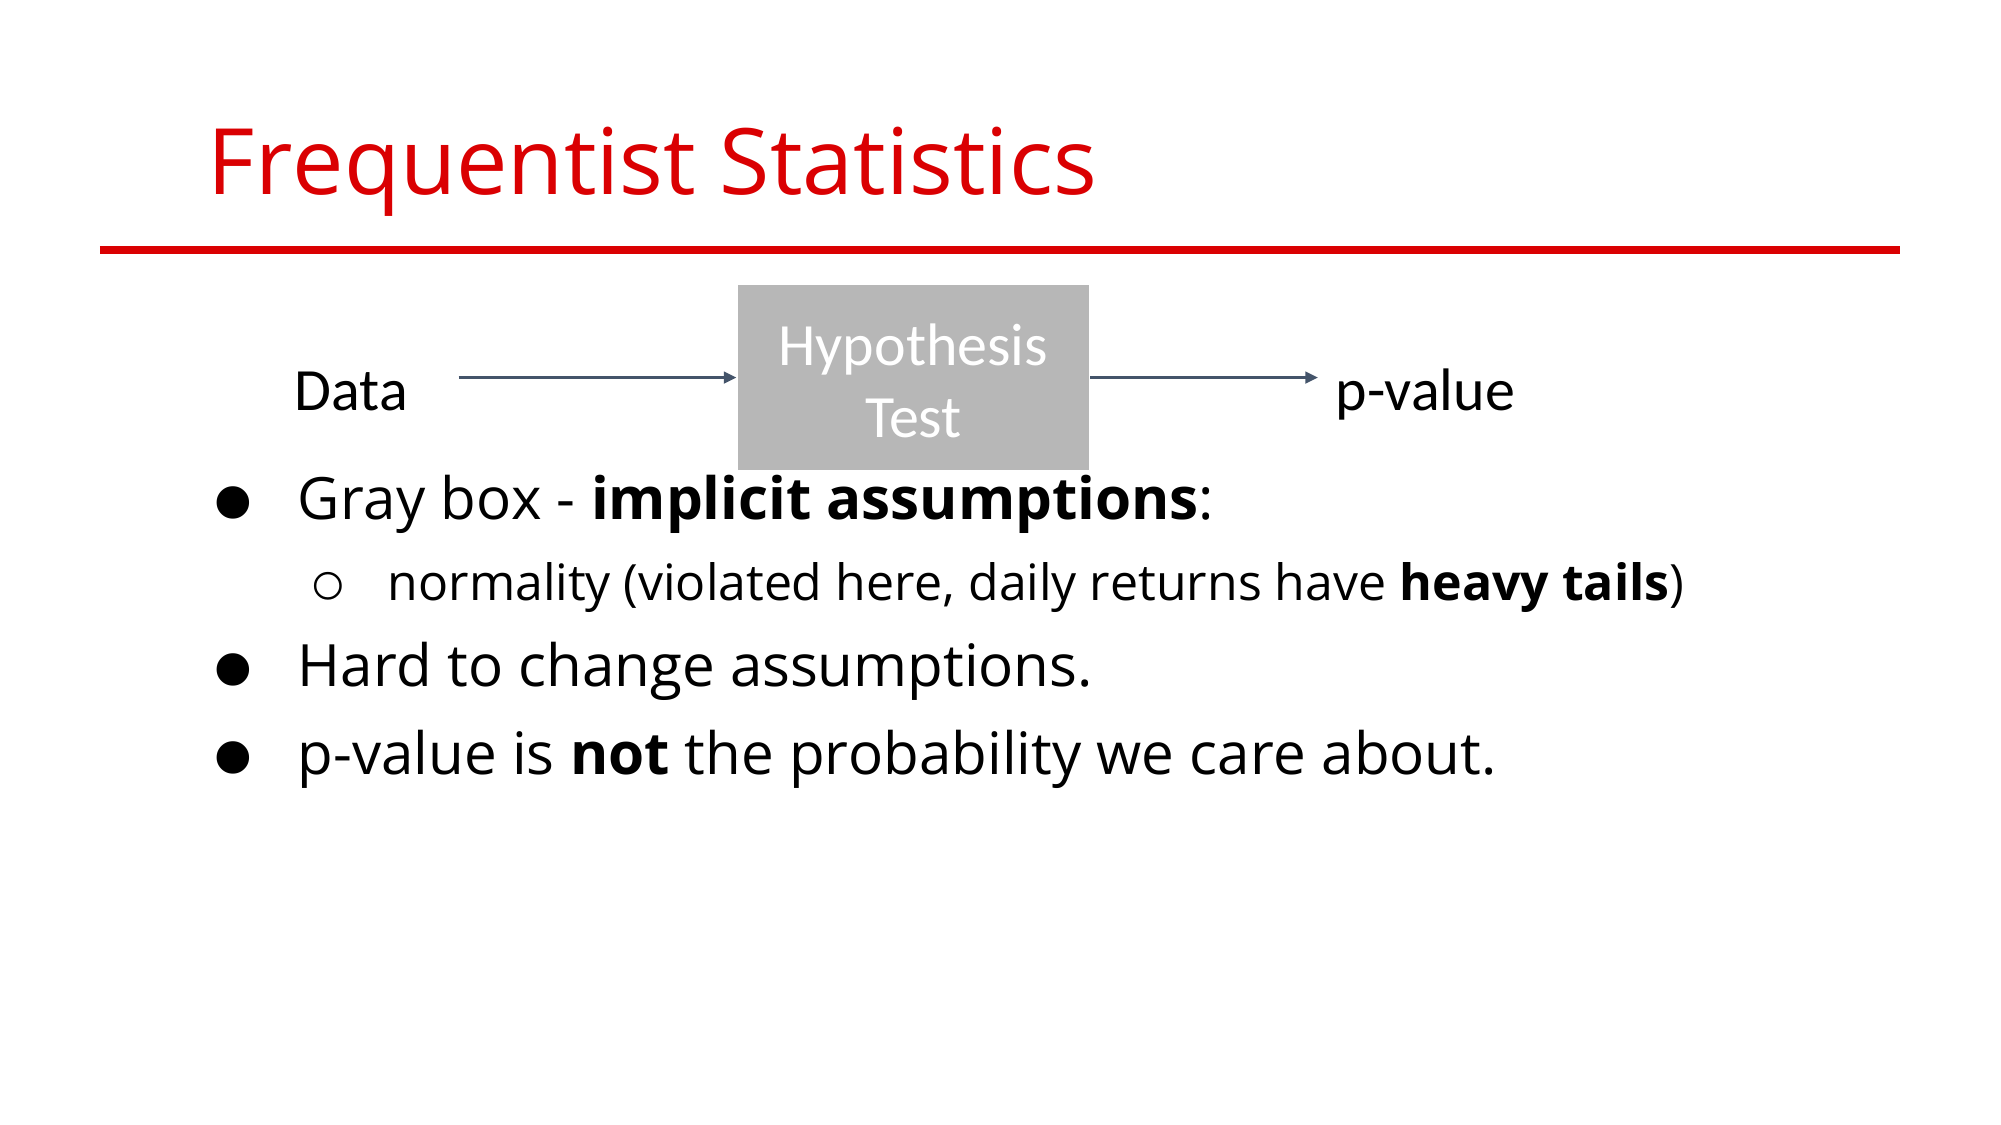

# Frequentist Statistics
Hypothesis
Test
Data
p-value
Gray box - implicit assumptions:
normality (violated here, daily returns have heavy tails)
Hard to change assumptions.
p-value is not the probability we care about.